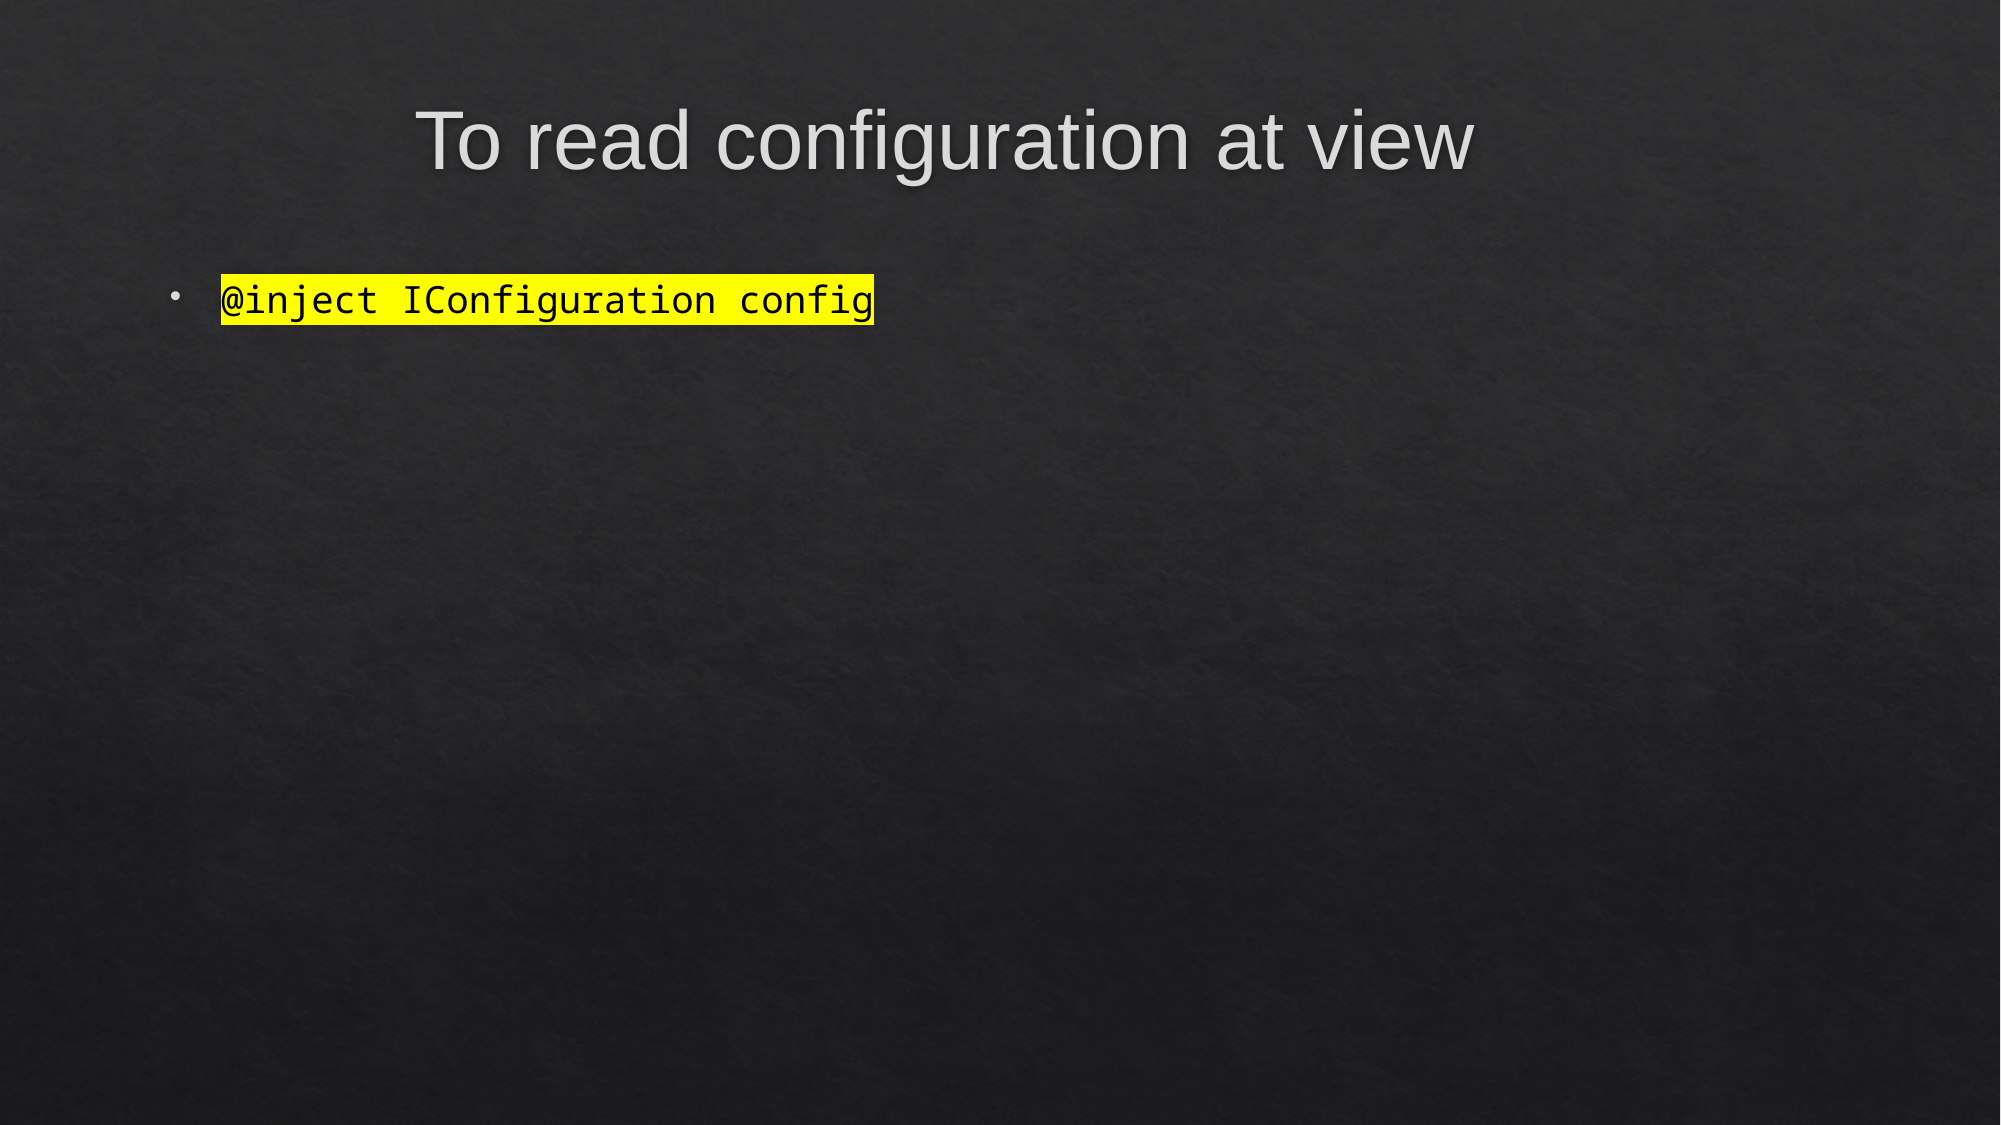

# To read configuration at view
@inject IConfiguration config